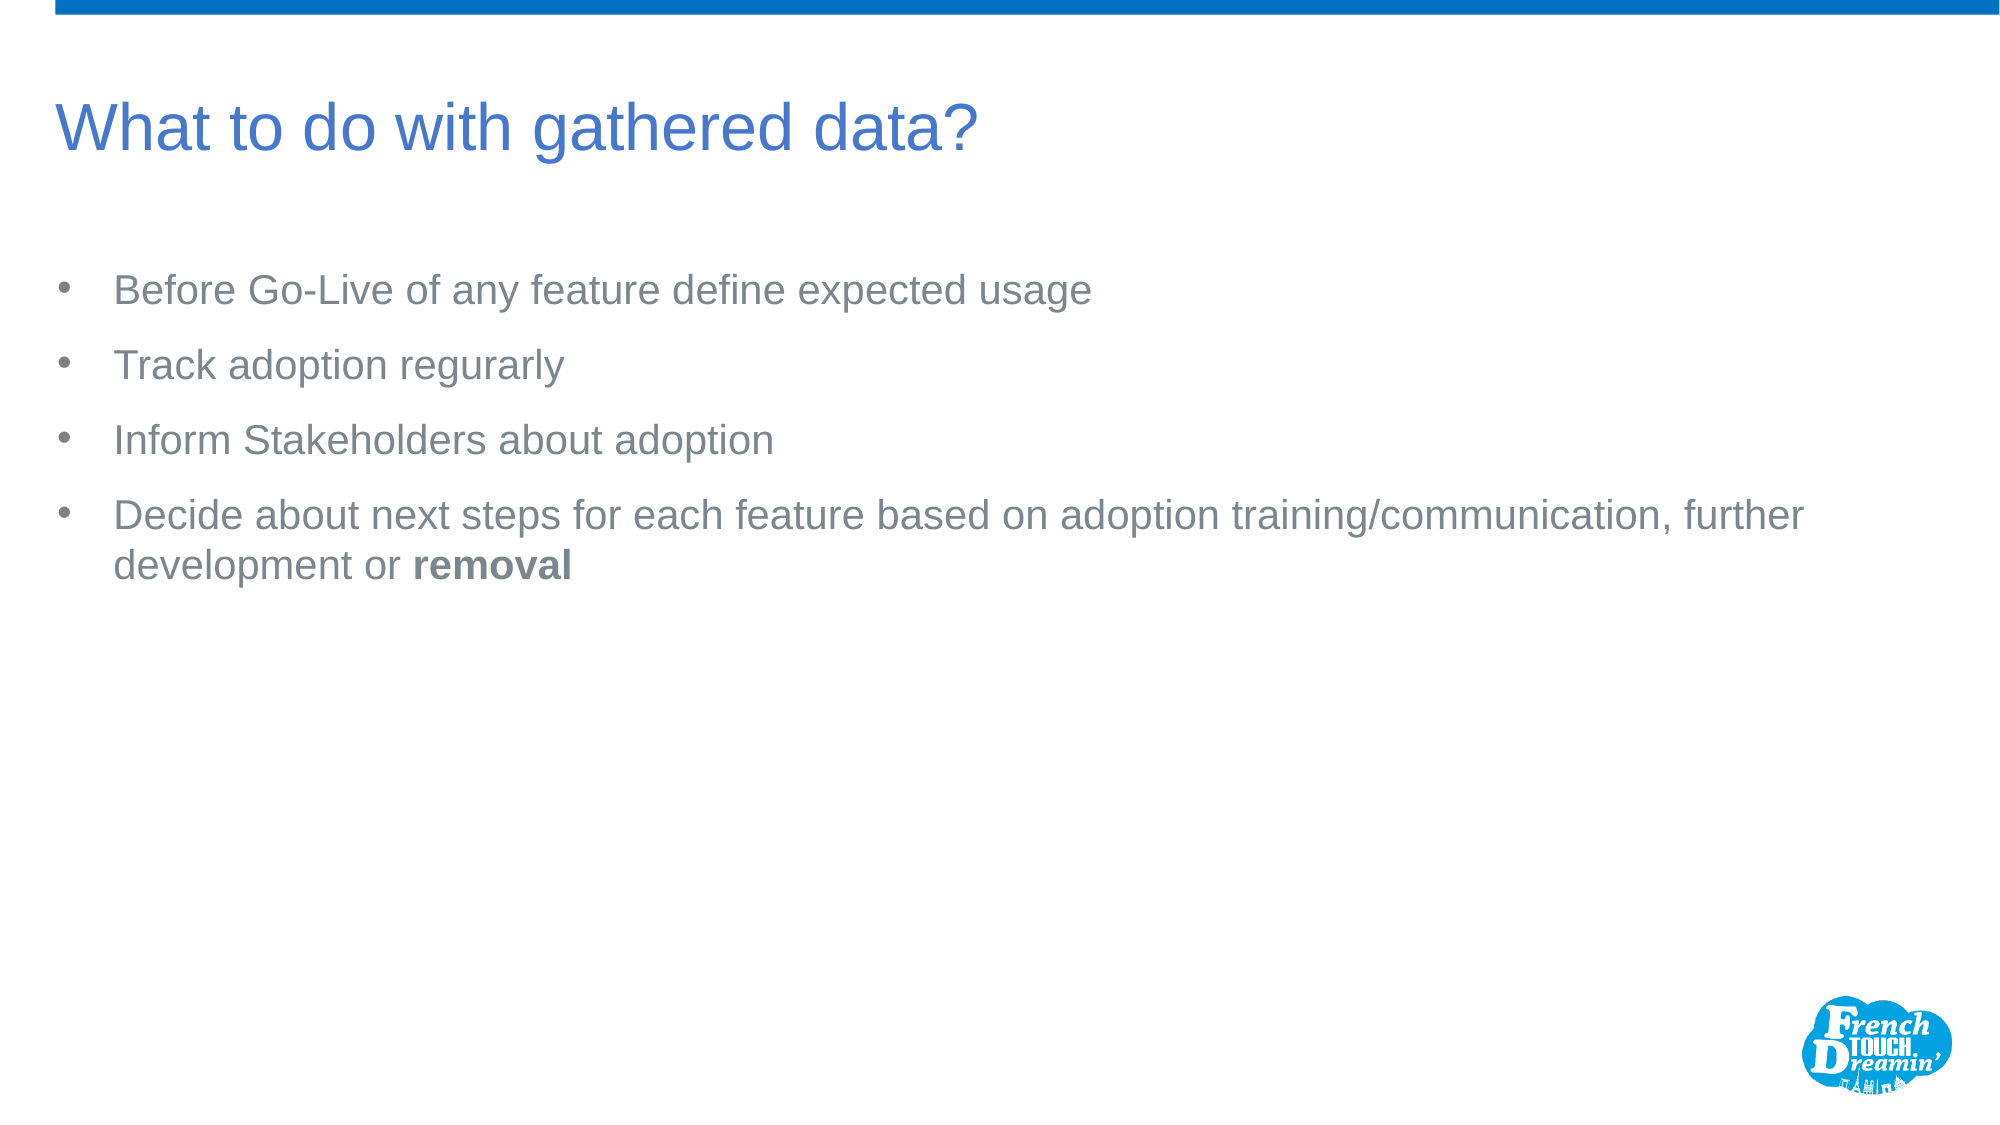

# What to do with gathered data?
Before Go-Live of any feature define expected usage
Track adoption regurarly
Inform Stakeholders about adoption
Decide about next steps for each feature based on adoption training/communication, further development or removal